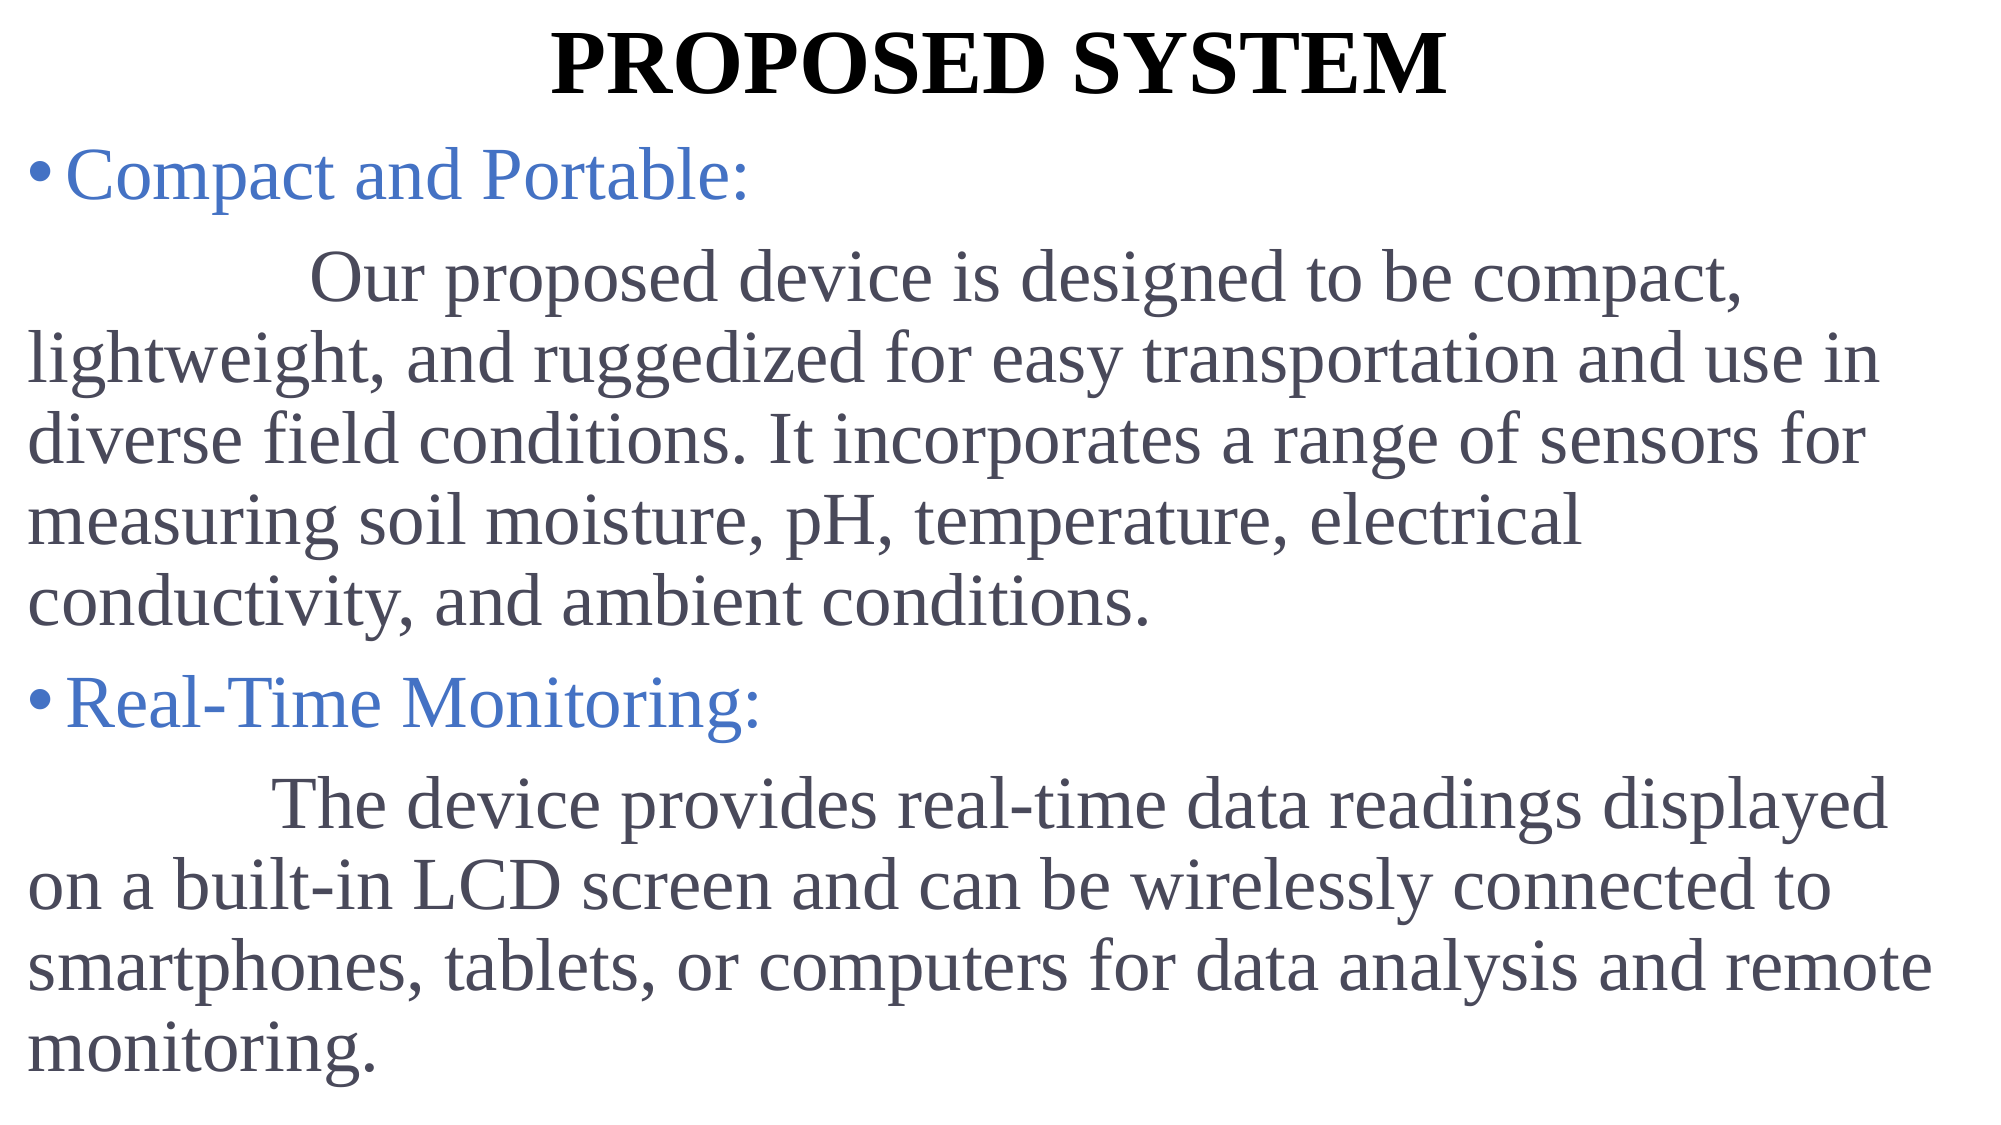

# PROPOSED SYSTEM
Compact and Portable:
               Our proposed device is designed to be compact, lightweight, and ruggedized for easy transportation and use in diverse field conditions. It incorporates a range of sensors for measuring soil moisture, pH, temperature, electrical conductivity, and ambient conditions.
Real-Time Monitoring:
             The device provides real-time data readings displayed on a built-in LCD screen and can be wirelessly connected to smartphones, tablets, or computers for data analysis and remote monitoring.